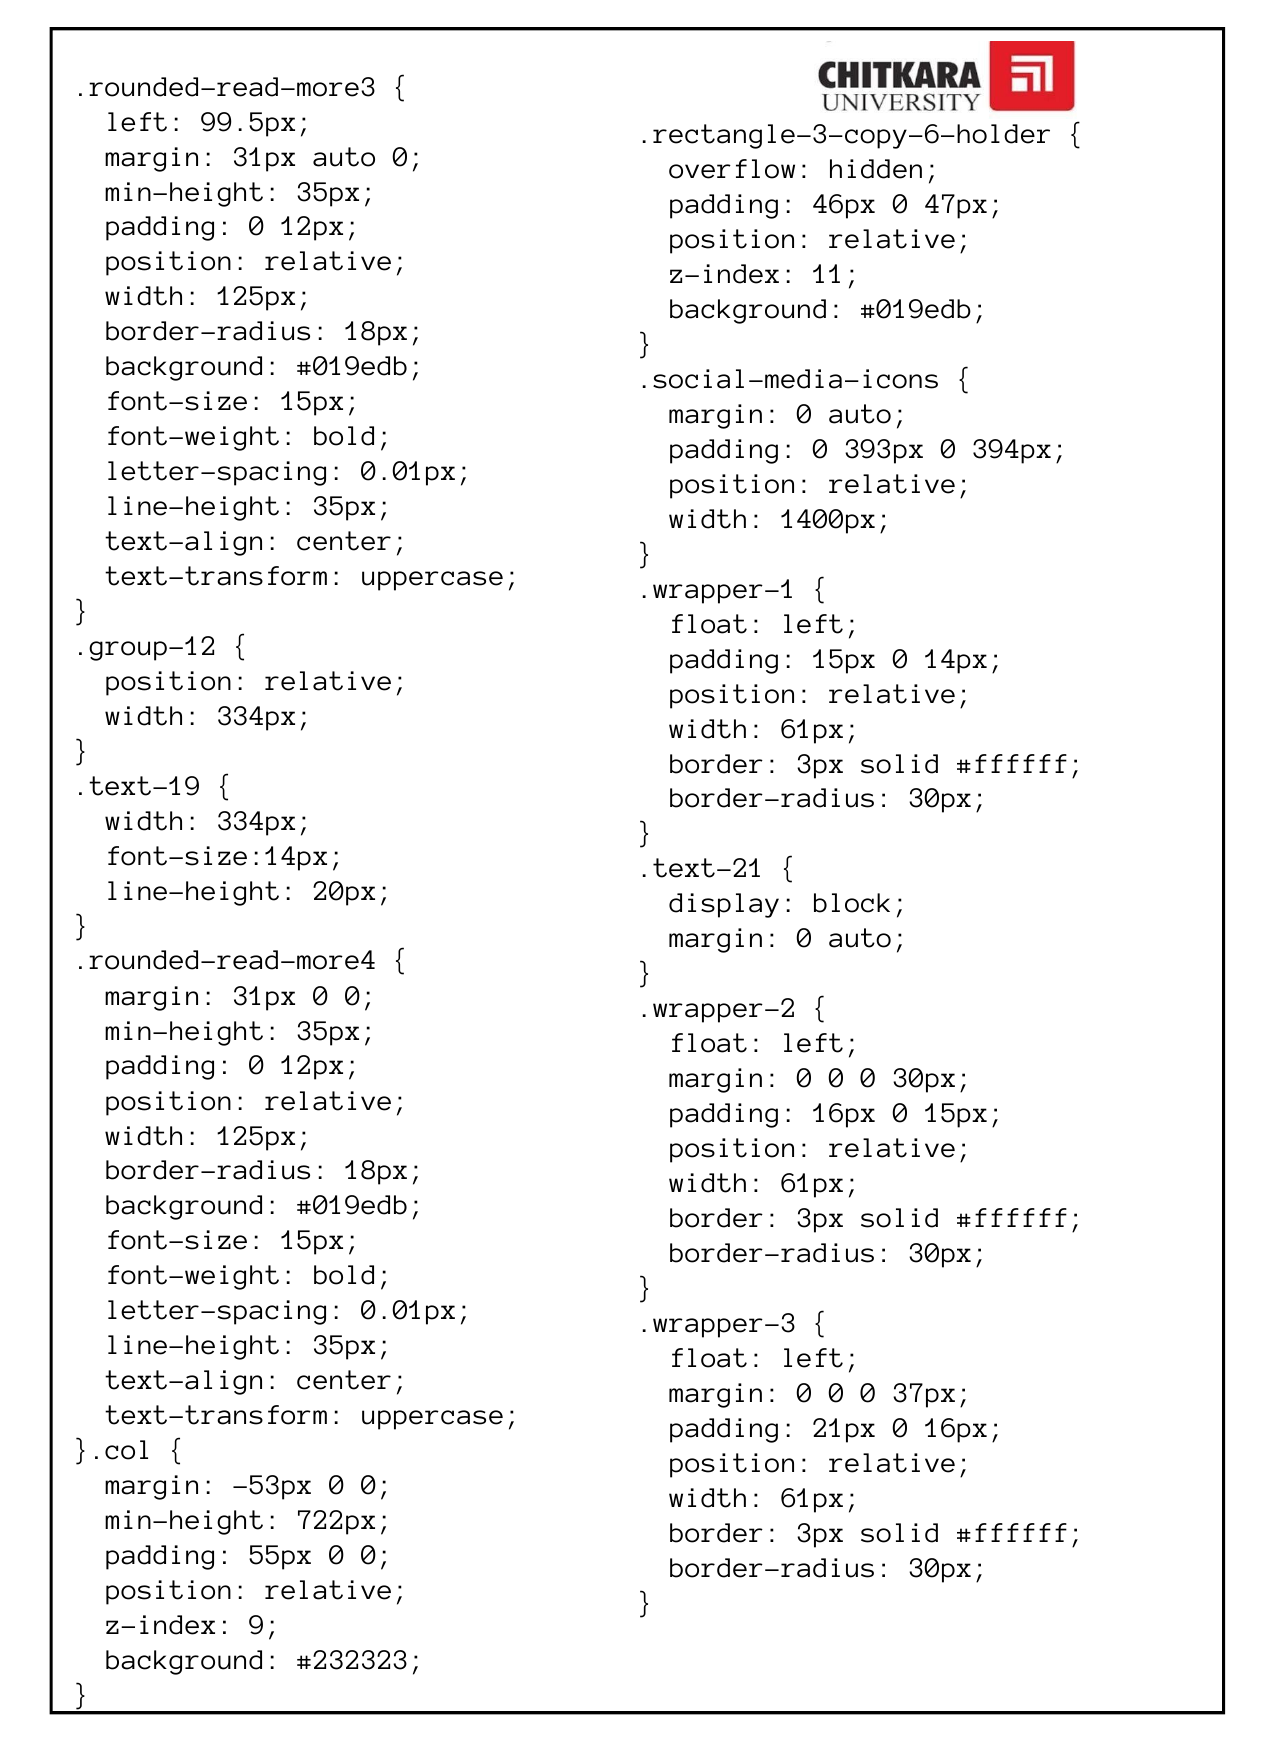

.rounded-read-more3 {
  left: 99.5px;
  margin: 31px auto 0;
  min-height: 35px;
  padding: 0 12px;
  position: relative;
  width: 125px;
  border-radius: 18px;
  background: #019edb;
  font-size: 15px;
  font-weight: bold;
  letter-spacing: 0.01px;
  line-height: 35px;
  text-align: center;
  text-transform: uppercase;
}
.group-12 {
  position: relative;
  width: 334px;
}
.text-19 {
  width: 334px;
  font-size:14px;
  line-height: 20px;
}
.rounded-read-more4 {
  margin: 31px 0 0;
  min-height: 35px;
  padding: 0 12px;
  position: relative;
  width: 125px;
  border-radius: 18px;
  background: #019edb;
  font-size: 15px;
  font-weight: bold;
  letter-spacing: 0.01px;
  line-height: 35px;
  text-align: center;
  text-transform: uppercase;
}.col {
  margin: -53px 0 0;
  min-height: 722px;
  padding: 55px 0 0;
  position: relative;
  z-index: 9;
  background: #232323;
}
.rectangle-3-copy-6-holder {
  overflow: hidden;
  padding: 46px 0 47px;
  position: relative;
  z-index: 11;
  background: #019edb;
}
.social-media-icons {
  margin: 0 auto;
  padding: 0 393px 0 394px;
  position: relative;
  width: 1400px;
}
.wrapper-1 {
  float: left;
  padding: 15px 0 14px;
  position: relative;
  width: 61px;
  border: 3px solid #ffffff;
  border-radius: 30px;
}
.text-21 {
  display: block;
  margin: 0 auto;
}
.wrapper-2 {
  float: left;
  margin: 0 0 0 30px;
  padding: 16px 0 15px;
  position: relative;
  width: 61px;
  border: 3px solid #ffffff;
  border-radius: 30px;
}
.wrapper-3 {
  float: left;
  margin: 0 0 0 37px;
  padding: 21px 0 16px;
  position: relative;
  width: 61px;
  border: 3px solid #ffffff;
  border-radius: 30px;
}